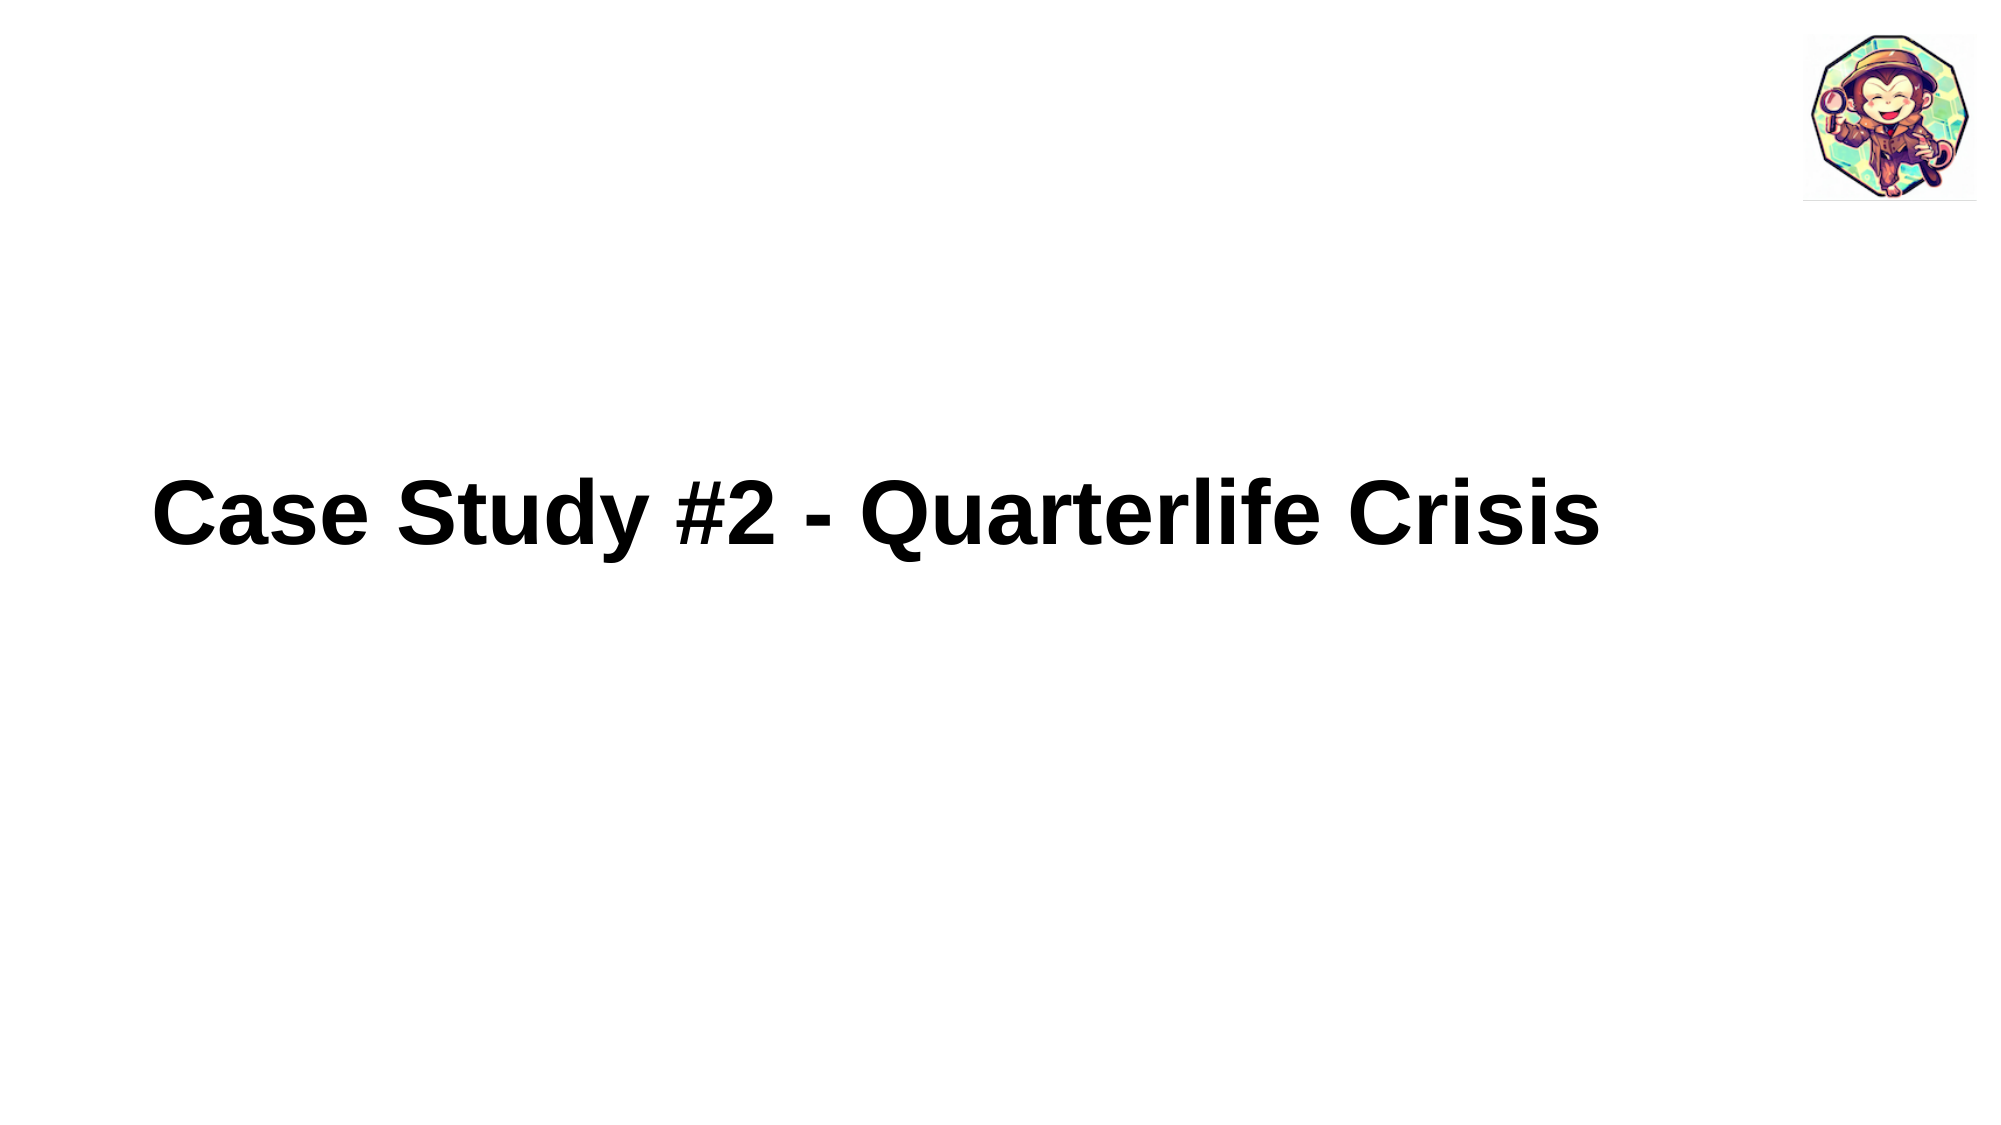

# Case Study #2 - Quarterlife Crisis